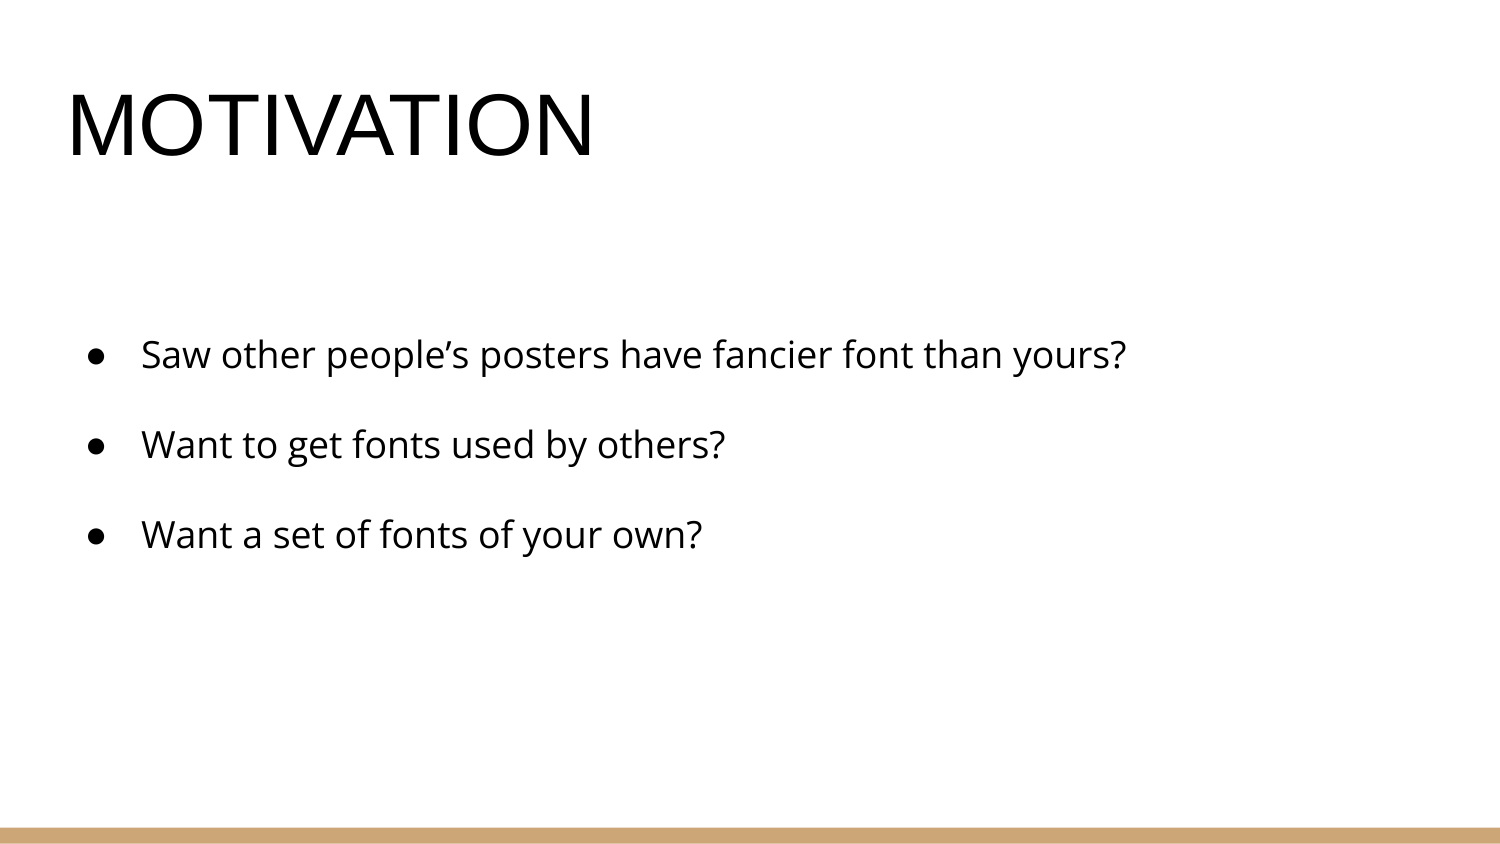

# MOTIVATION

Saw other people’s posters have fancier font than yours?
Want to get fonts used by others?
Want a set of fonts of your own?